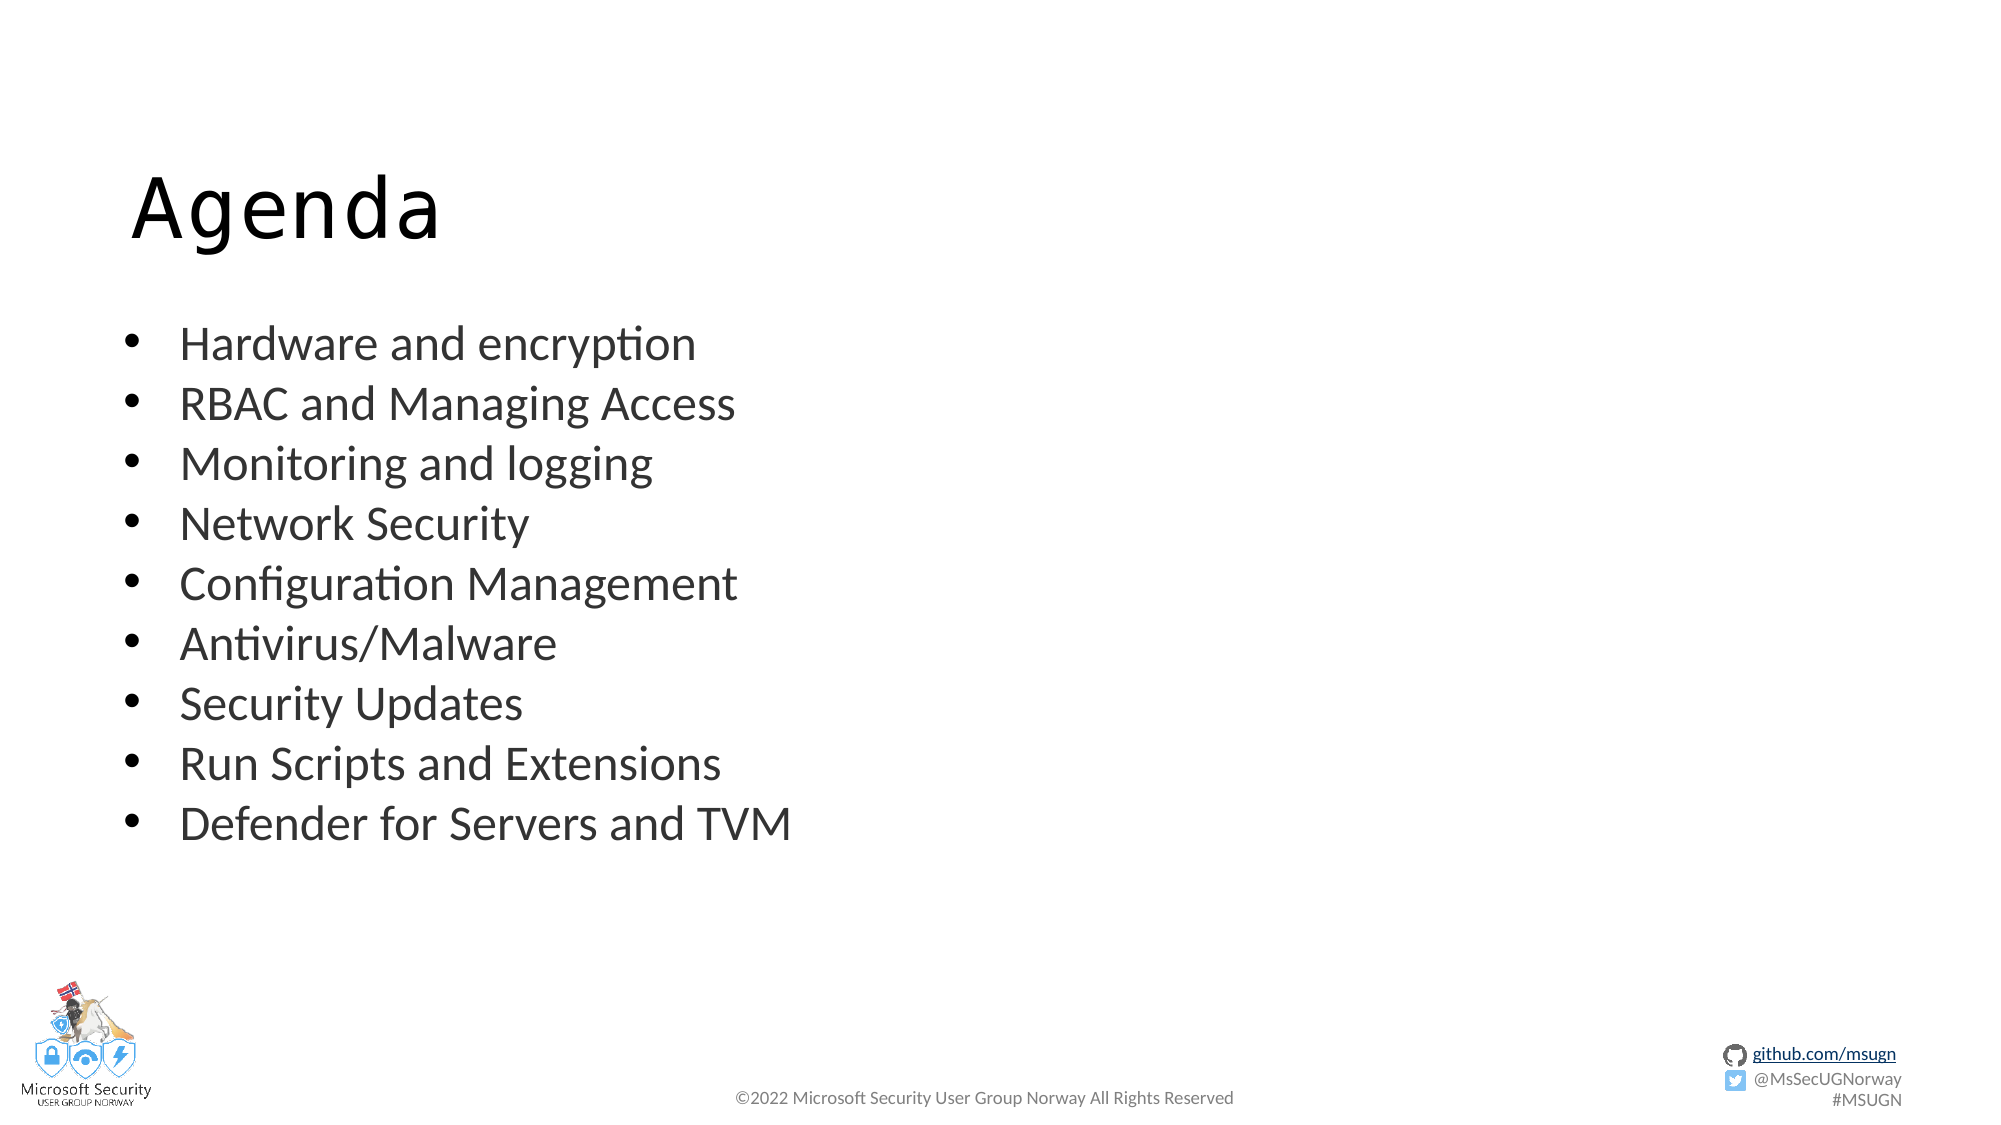

Agenda
Hardware and encryption
RBAC and Managing Access
Monitoring and logging
Network Security
Configuration Management
Antivirus/Malware
Security Updates
Run Scripts and Extensions
Defender for Servers and TVM